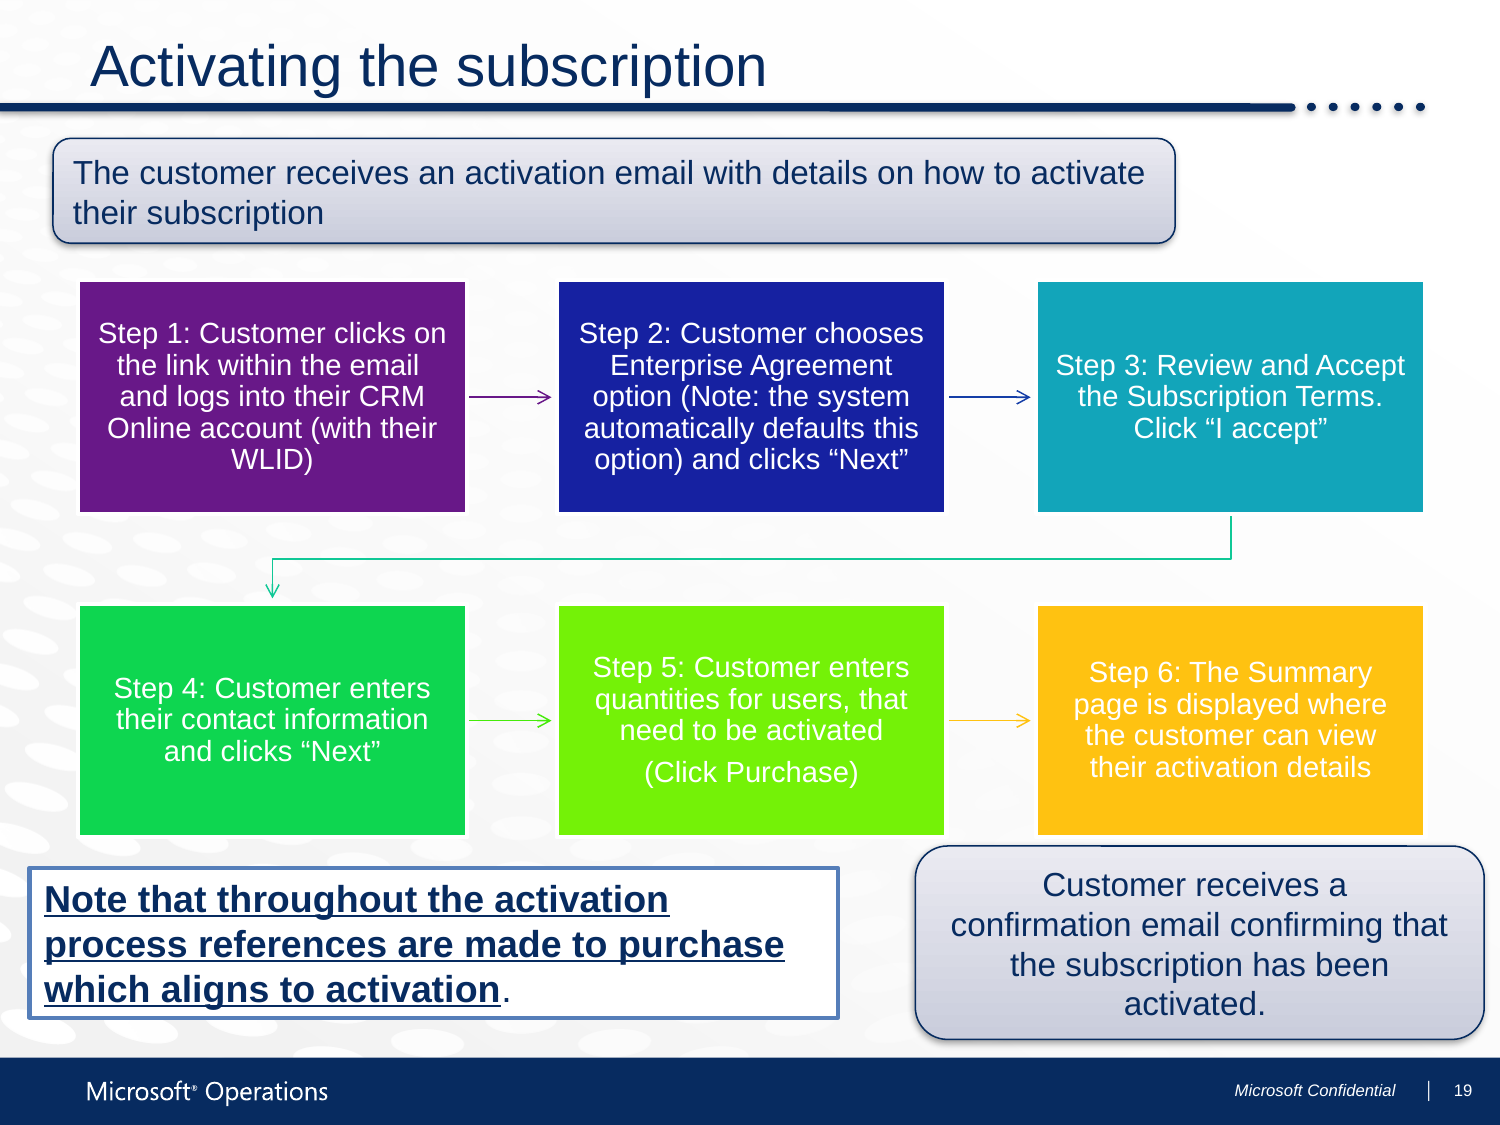

# Activating the subscription

Step 1: Customer clicks on the link within the email  and logs into their CRM Online account (with their WLID)

Step 2: Customer chooses Enterprise Agreement option (Note: the system automatically defaults this option) and clicks “Next”

Step 3: Review and Accept the Subscription Terms. Click “I accept”

Step 4: Customer enters their contact information and clicks “Next”

Step 5: Customer enters quantities for users, that need to be activated
(Click Purchase)
Step 6: The Summary page is displayed where the customer can view their activation details
The customer receives an activation email with details on how to activate their subscription
Customer receives a
confirmation email confirming that the subscription has been activated.
Note that throughout the activation process references are made to purchase which aligns to activation.